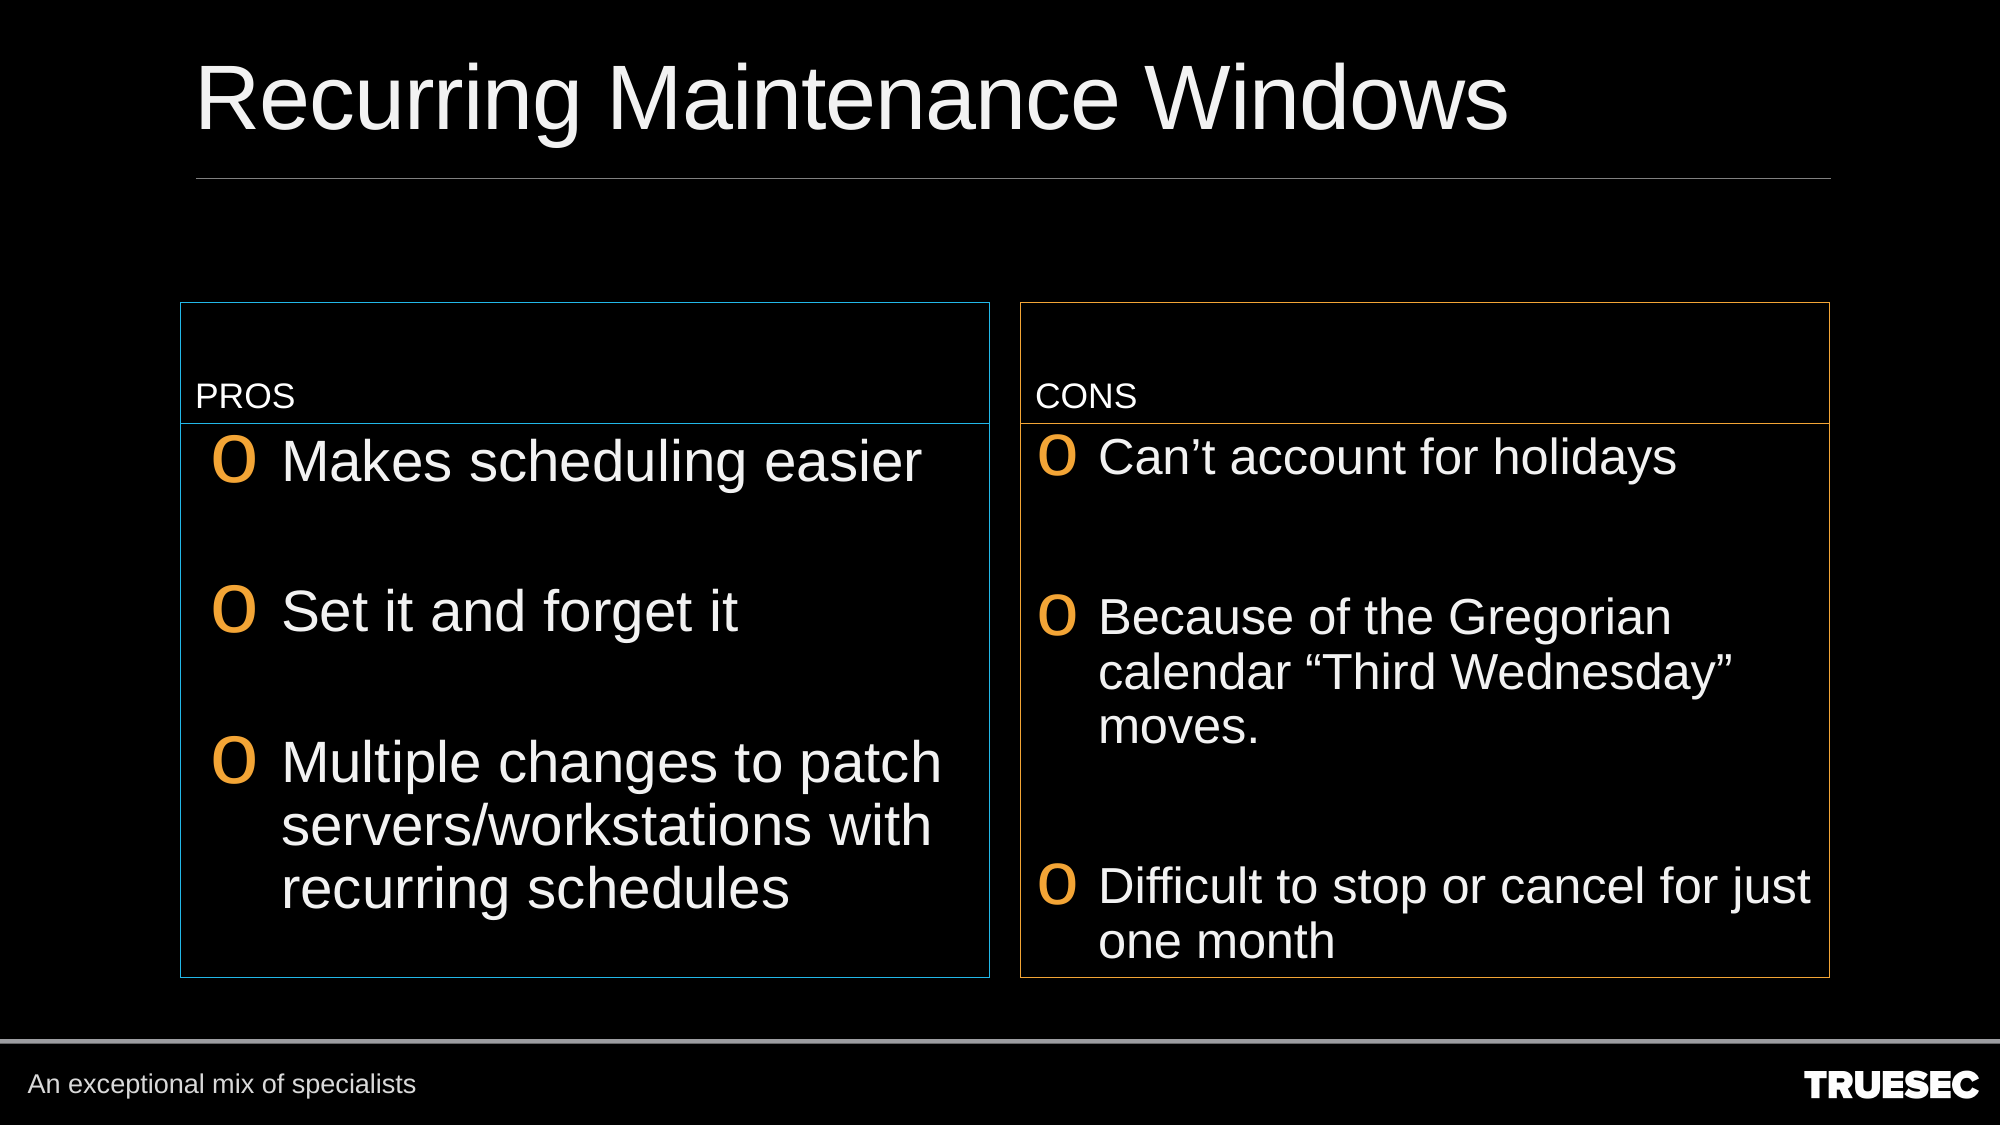

# Recurring Maintenance Windows

Pros

Cons

Makes scheduling easier

Set it and forget it

Multiple changes to patch servers/workstations with recurring schedules

Can’t account for holidays

Because of the Gregorian calendar “Third Wednesday” moves.

Difficult to stop or cancel for just one month